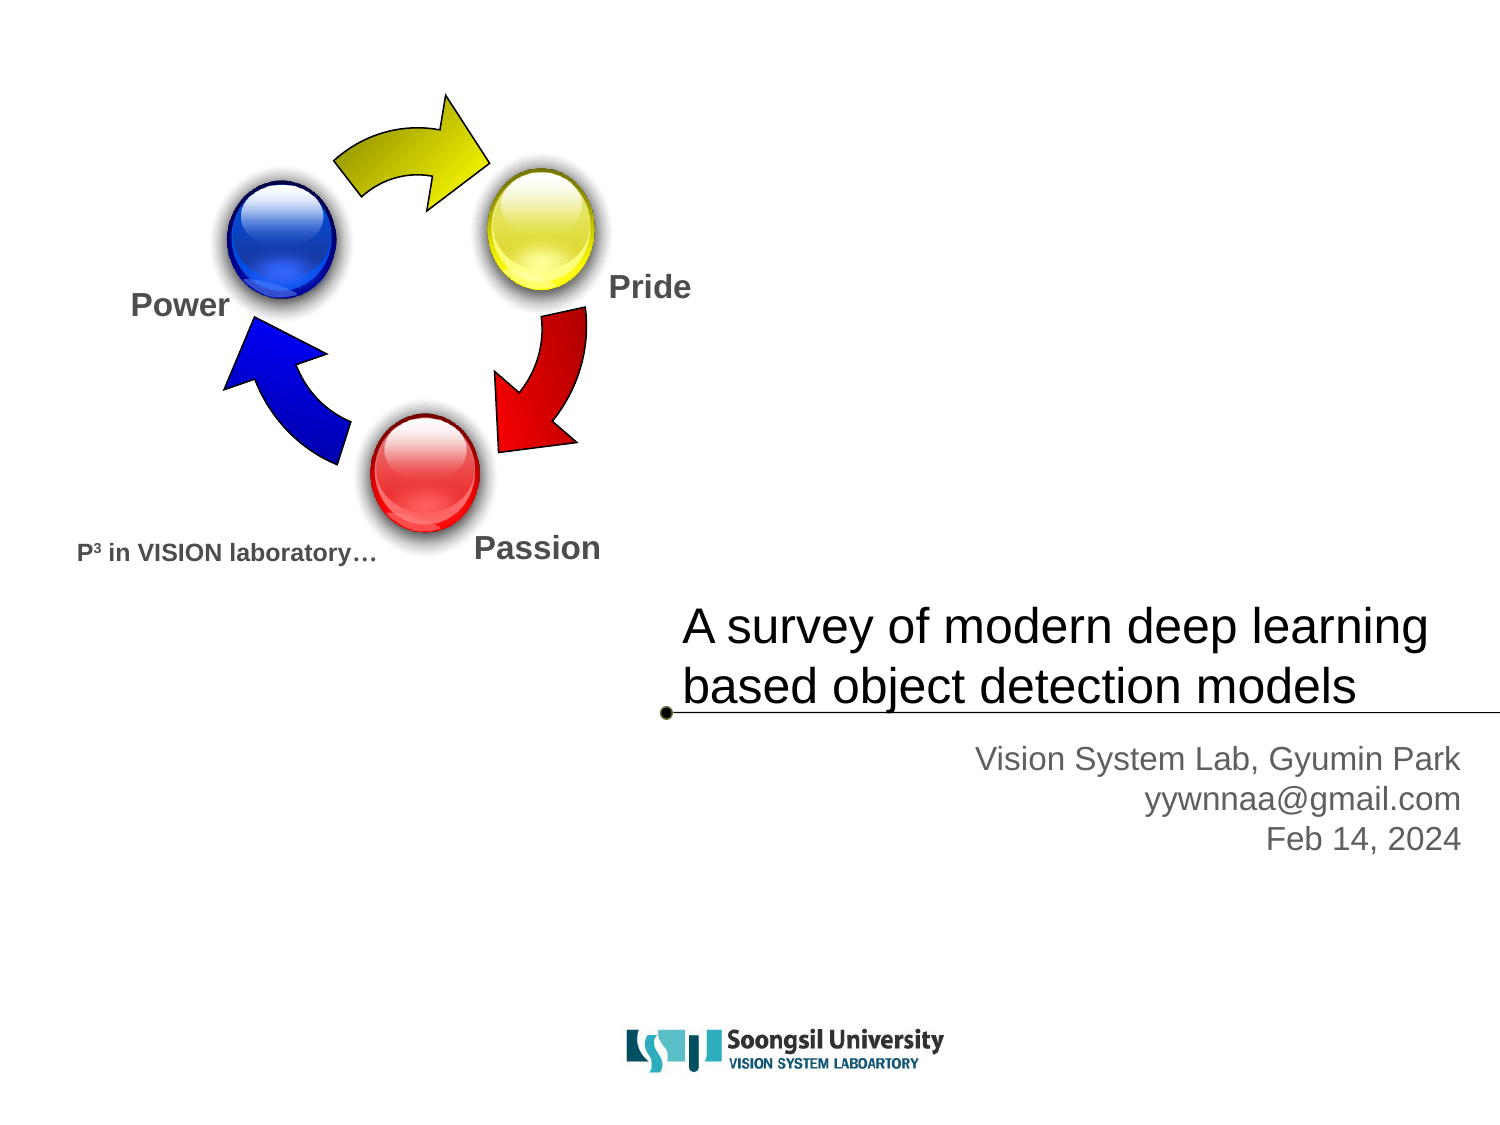

# A survey of modern deep learning based object detection models
Vision System Lab, Gyumin Park
yywnnaa@gmail.com
Feb 14, 2024